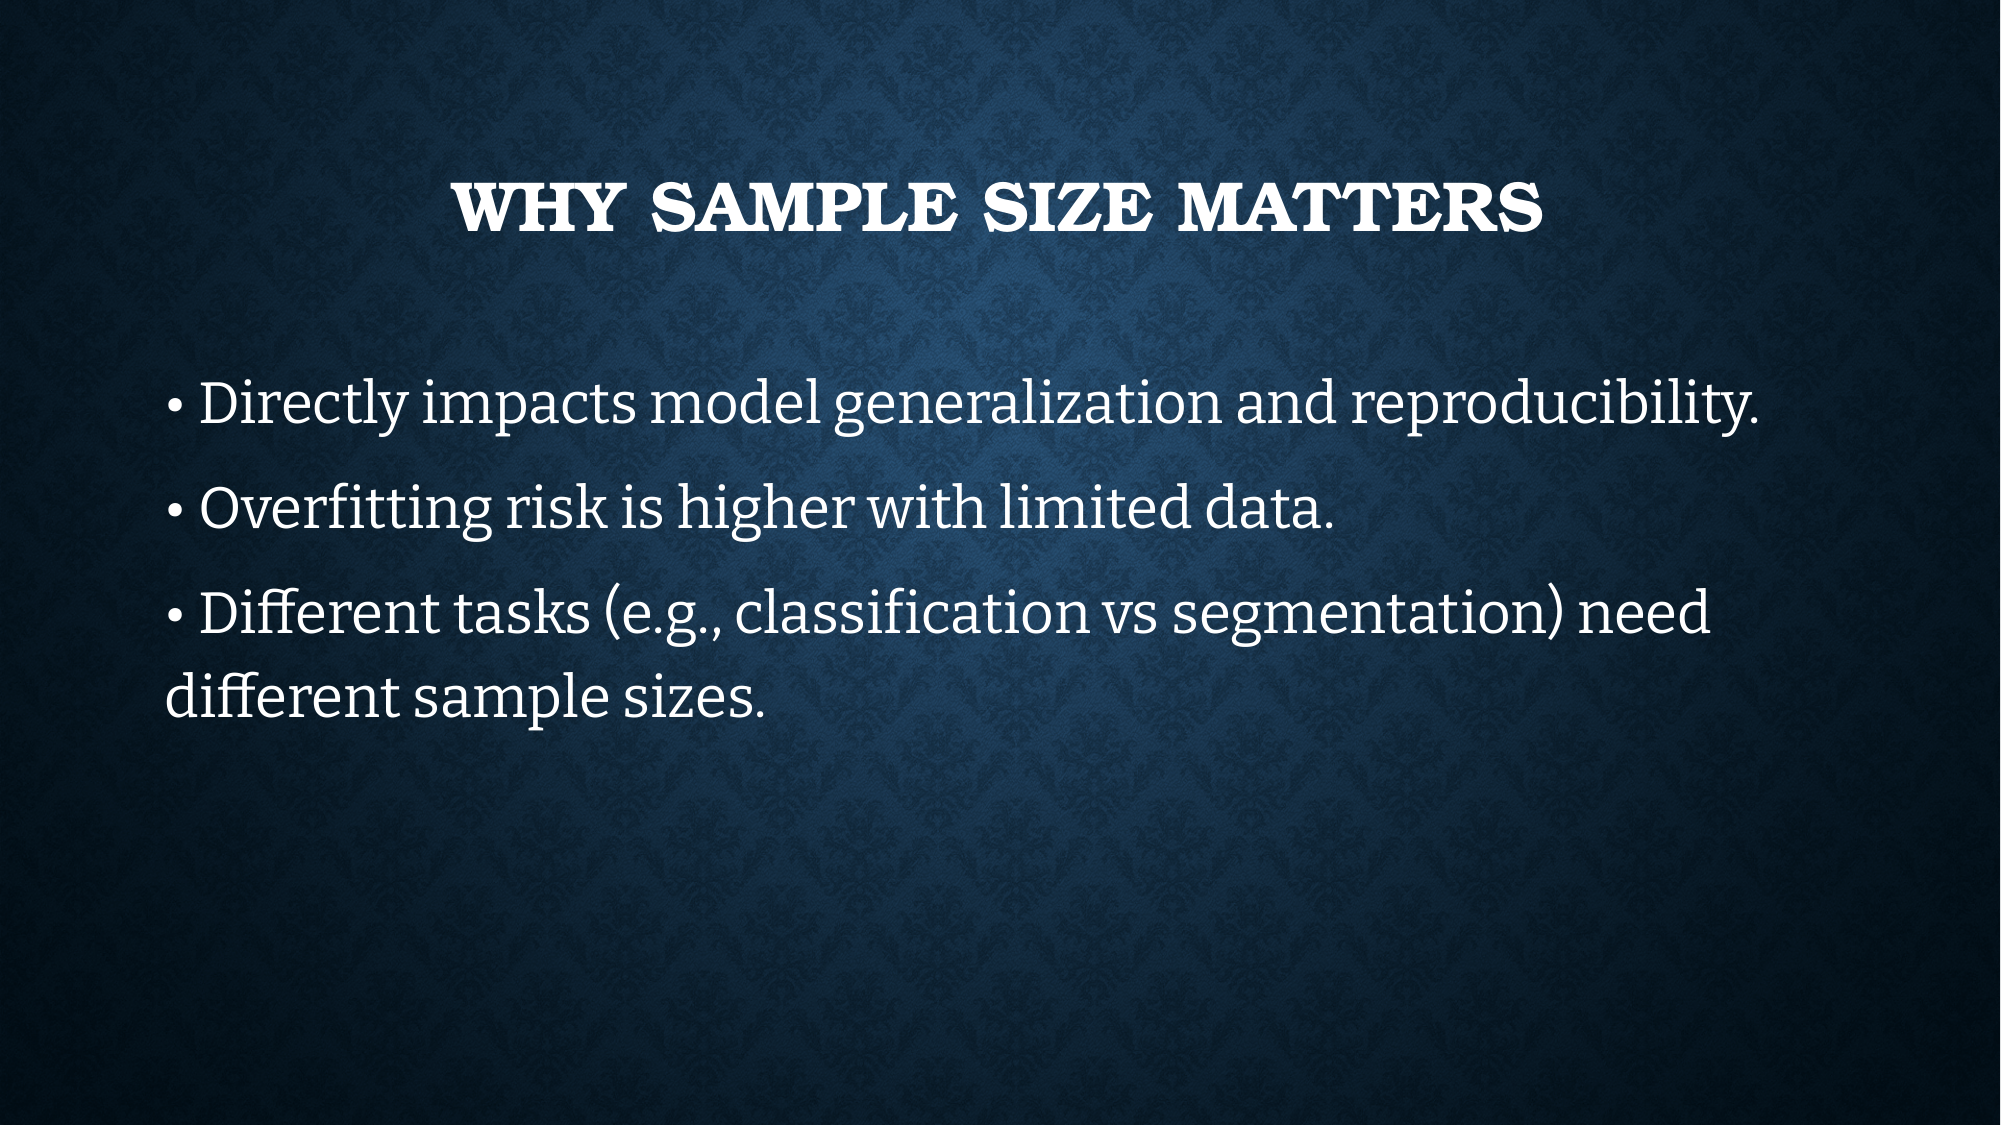

# Why Sample Size Matters
• Directly impacts model generalization and reproducibility.
• Overfitting risk is higher with limited data.
• Different tasks (e.g., classification vs segmentation) need different sample sizes.